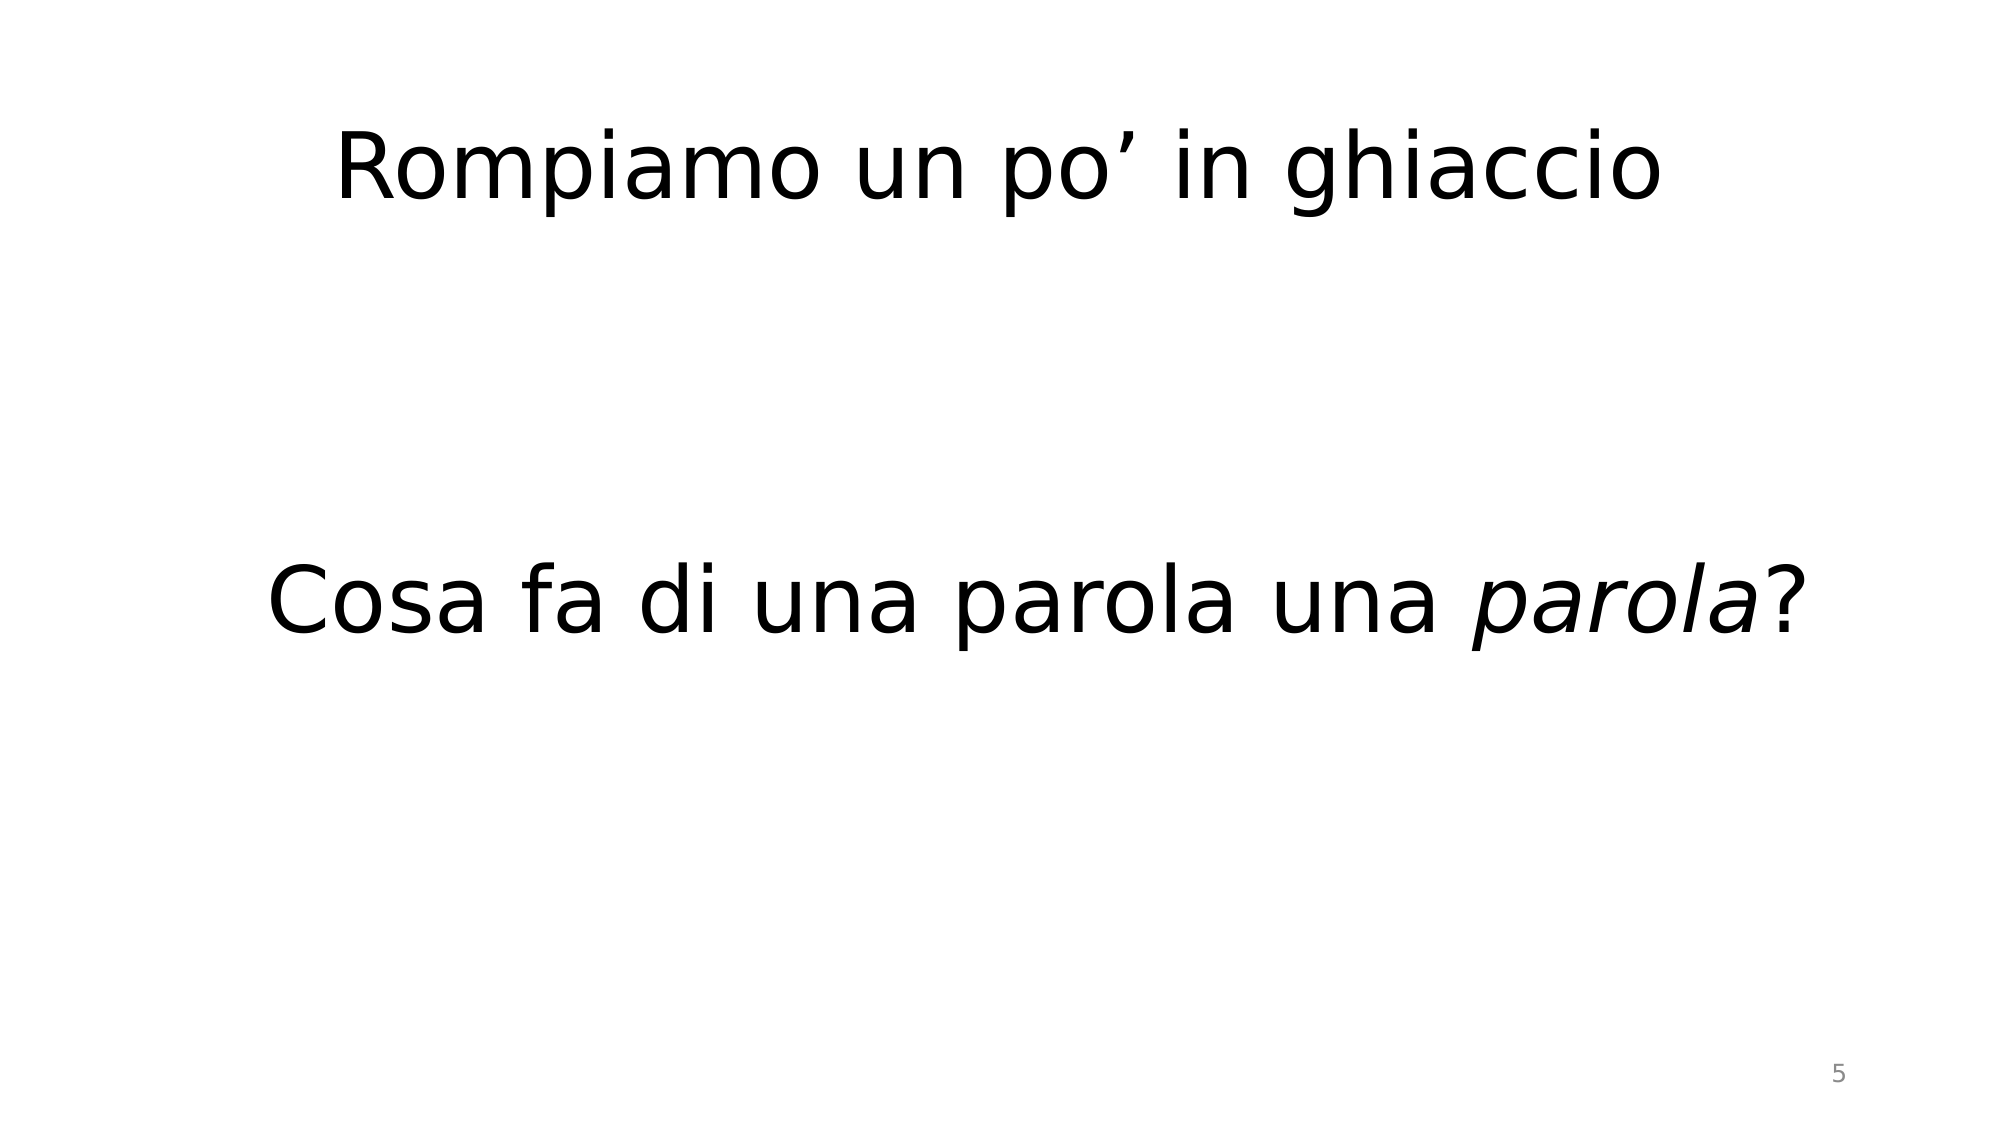

# Rompiamo un po’ in ghiaccio
Cosa fa di una parola una parola?
5